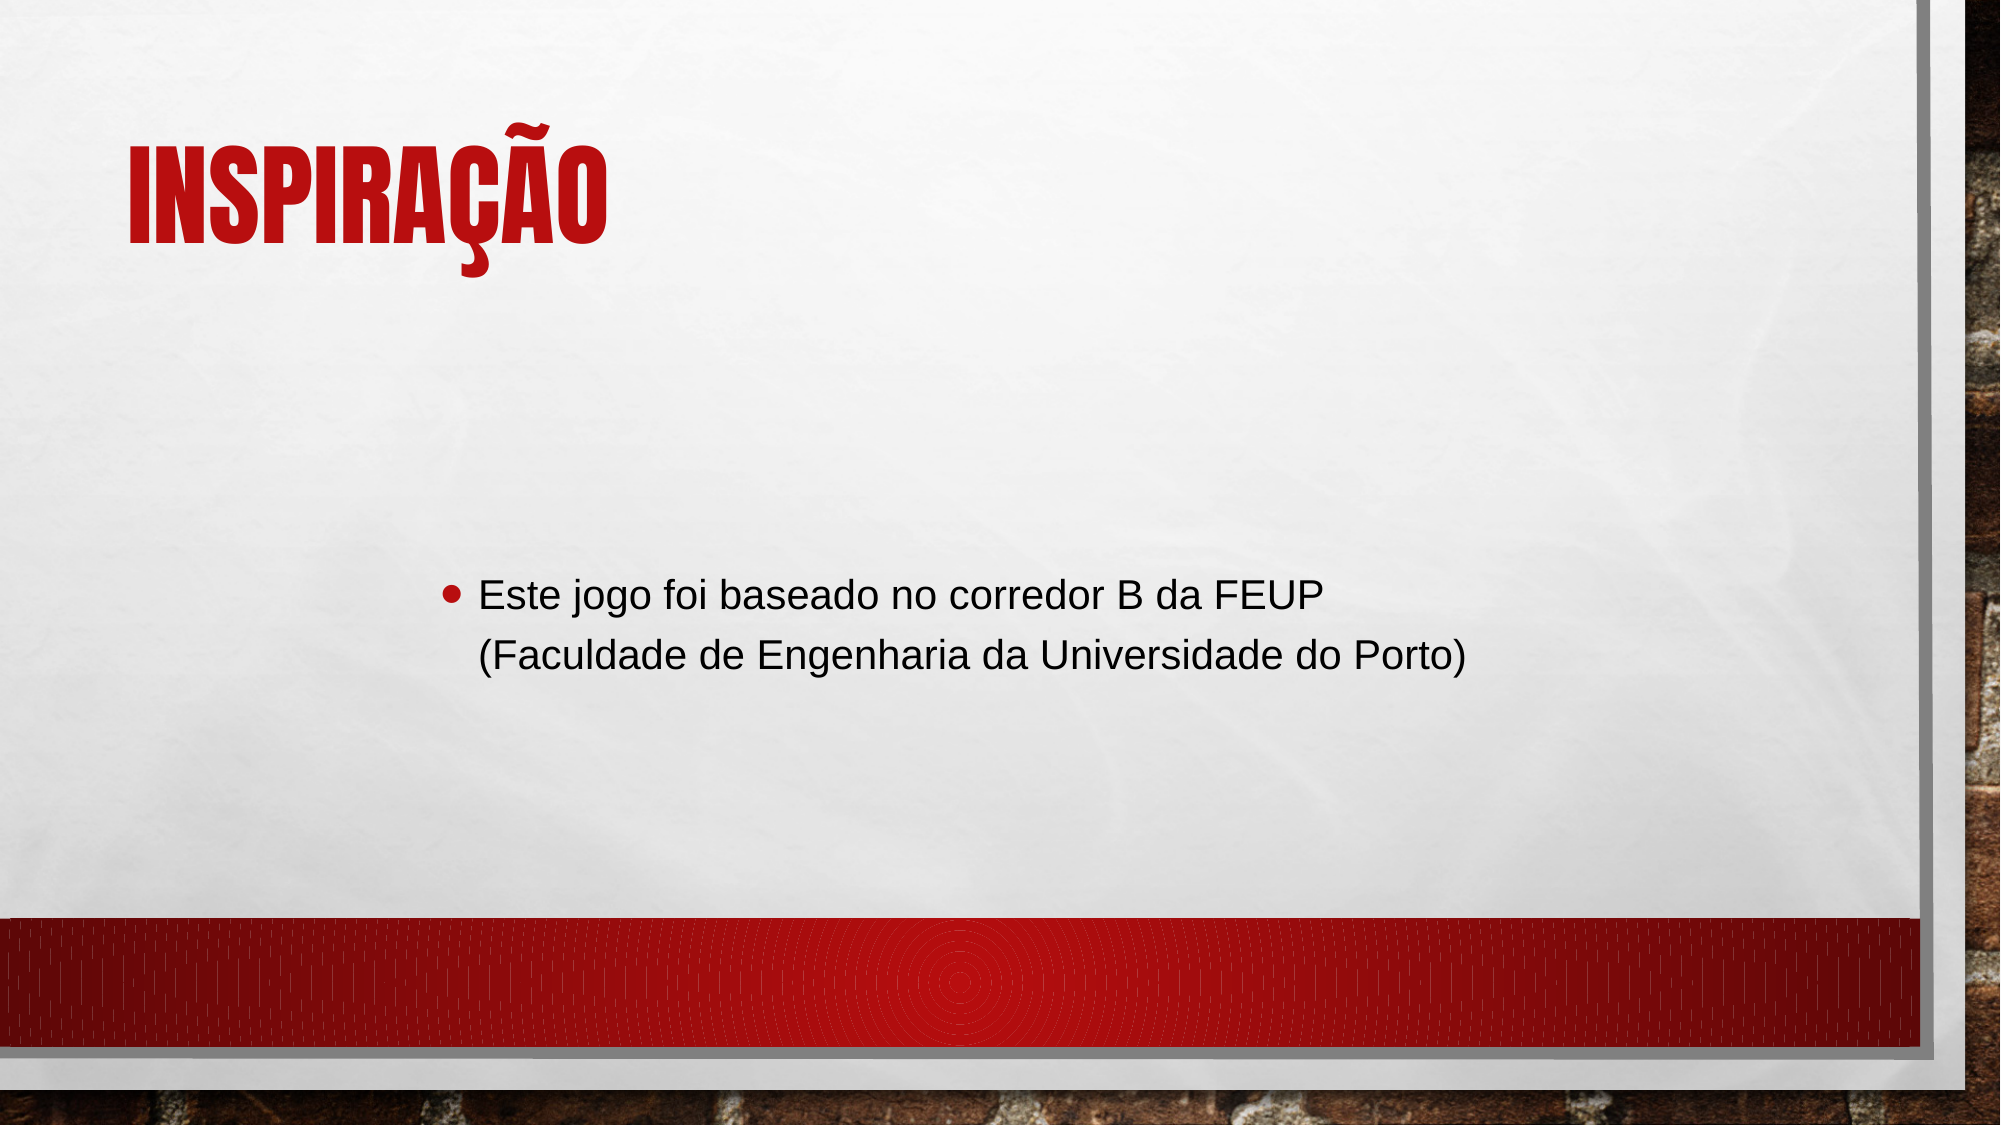

# Inspiração
Este jogo foi baseado no corredor B da FEUP (Faculdade de Engenharia da Universidade do Porto)